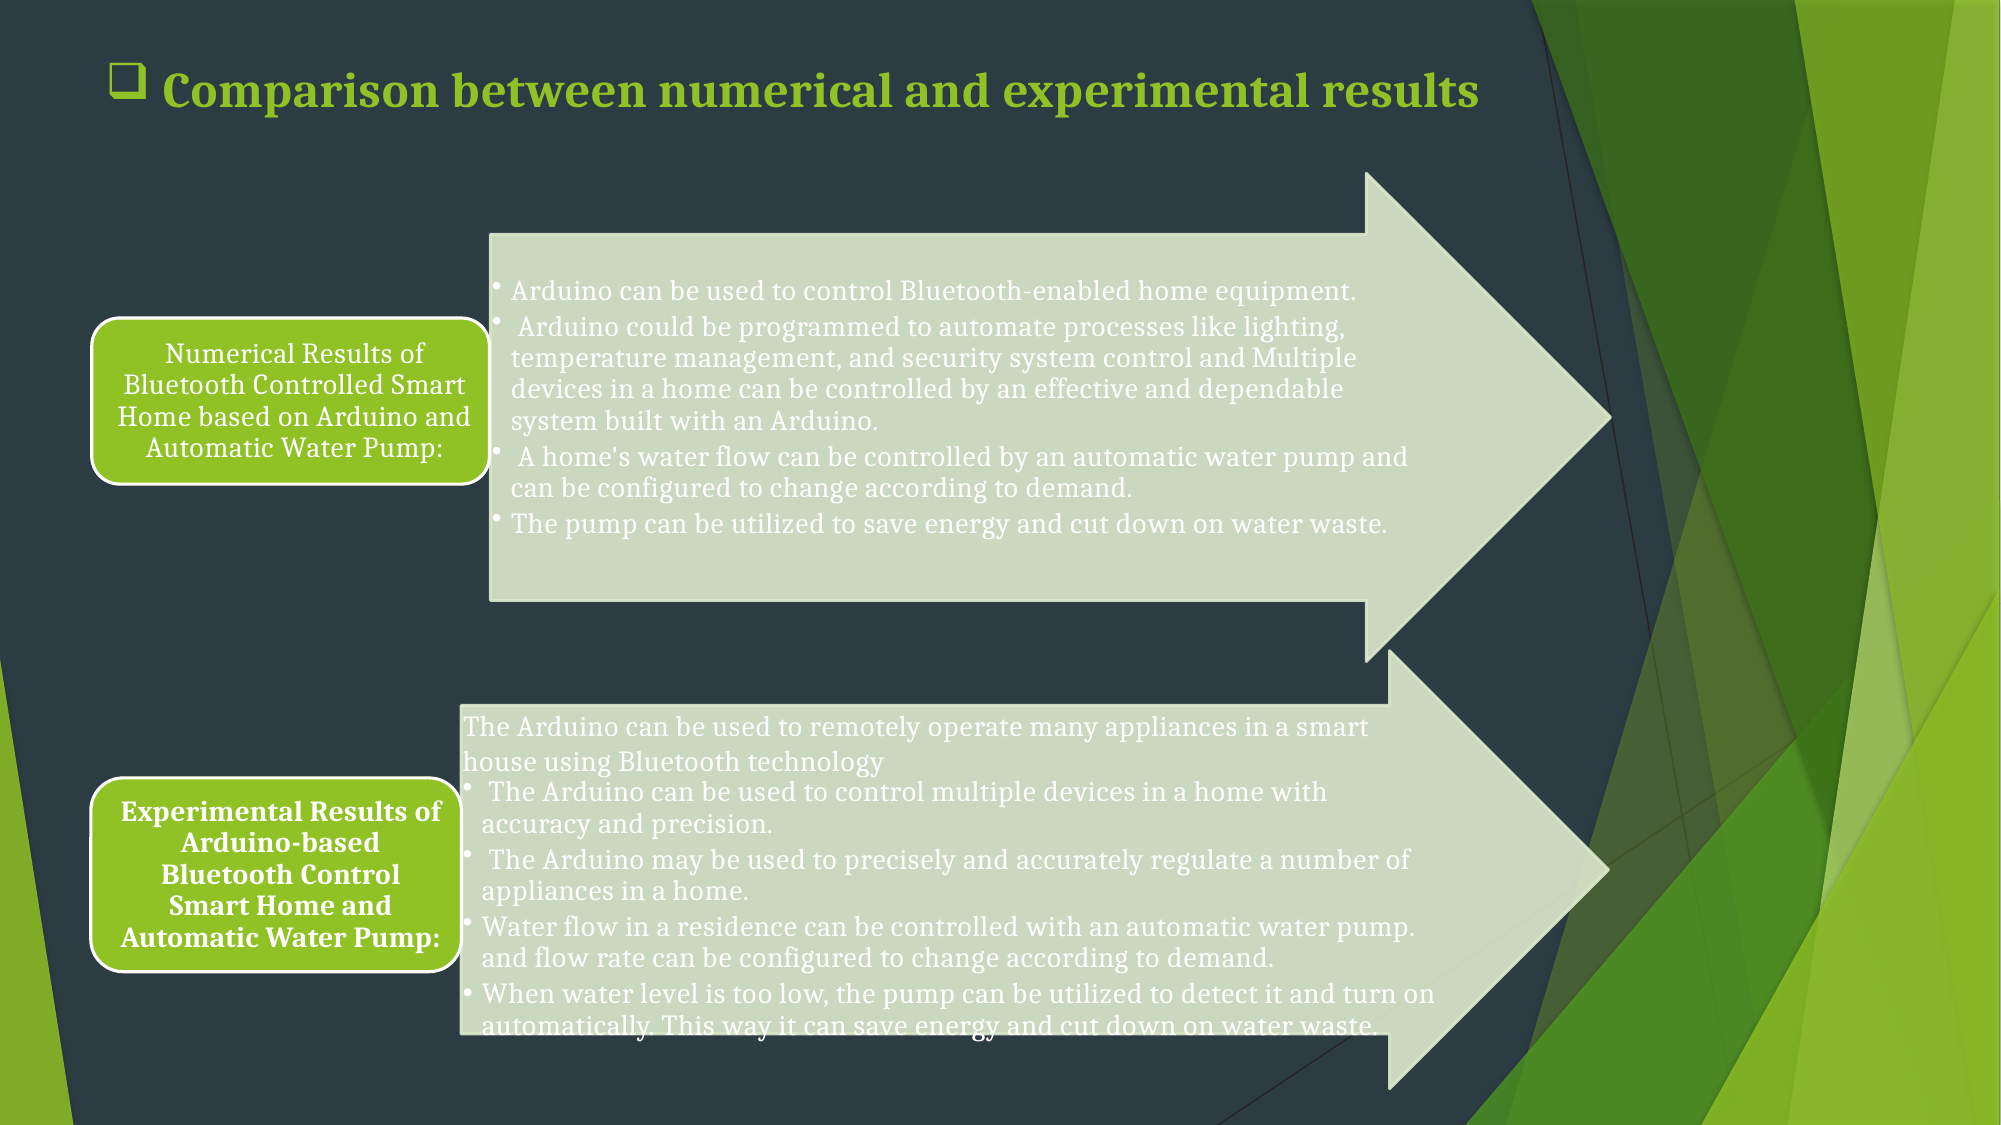

Comparison between numerical and experimental results

Arduino can be used to control Bluetooth-enabled home equipment.
 Arduino could be programmed to automate processes like lighting, temperature management, and security system control and Multiple devices in a home can be controlled by an effective and dependable system built with an Arduino.
 A home's water flow can be controlled by an automatic water pump and can be configured to change according to demand.
The pump can be utilized to save energy and cut down on water waste.
Numerical Results of Bluetooth Controlled Smart Home based on Arduino and Automatic Water Pump:
The Arduino can be used to remotely operate many appliances in a smart house using Bluetooth technology
 The Arduino can be used to control multiple devices in a home with accuracy and precision.
 The Arduino may be used to precisely and accurately regulate a number of appliances in a home.
Water flow in a residence can be controlled with an automatic water pump. and flow rate can be configured to change according to demand.
When water level is too low, the pump can be utilized to detect it and turn on automatically. This way it can save energy and cut down on water waste.
Experimental Results of Arduino-based Bluetooth Control Smart Home and Automatic Water Pump: